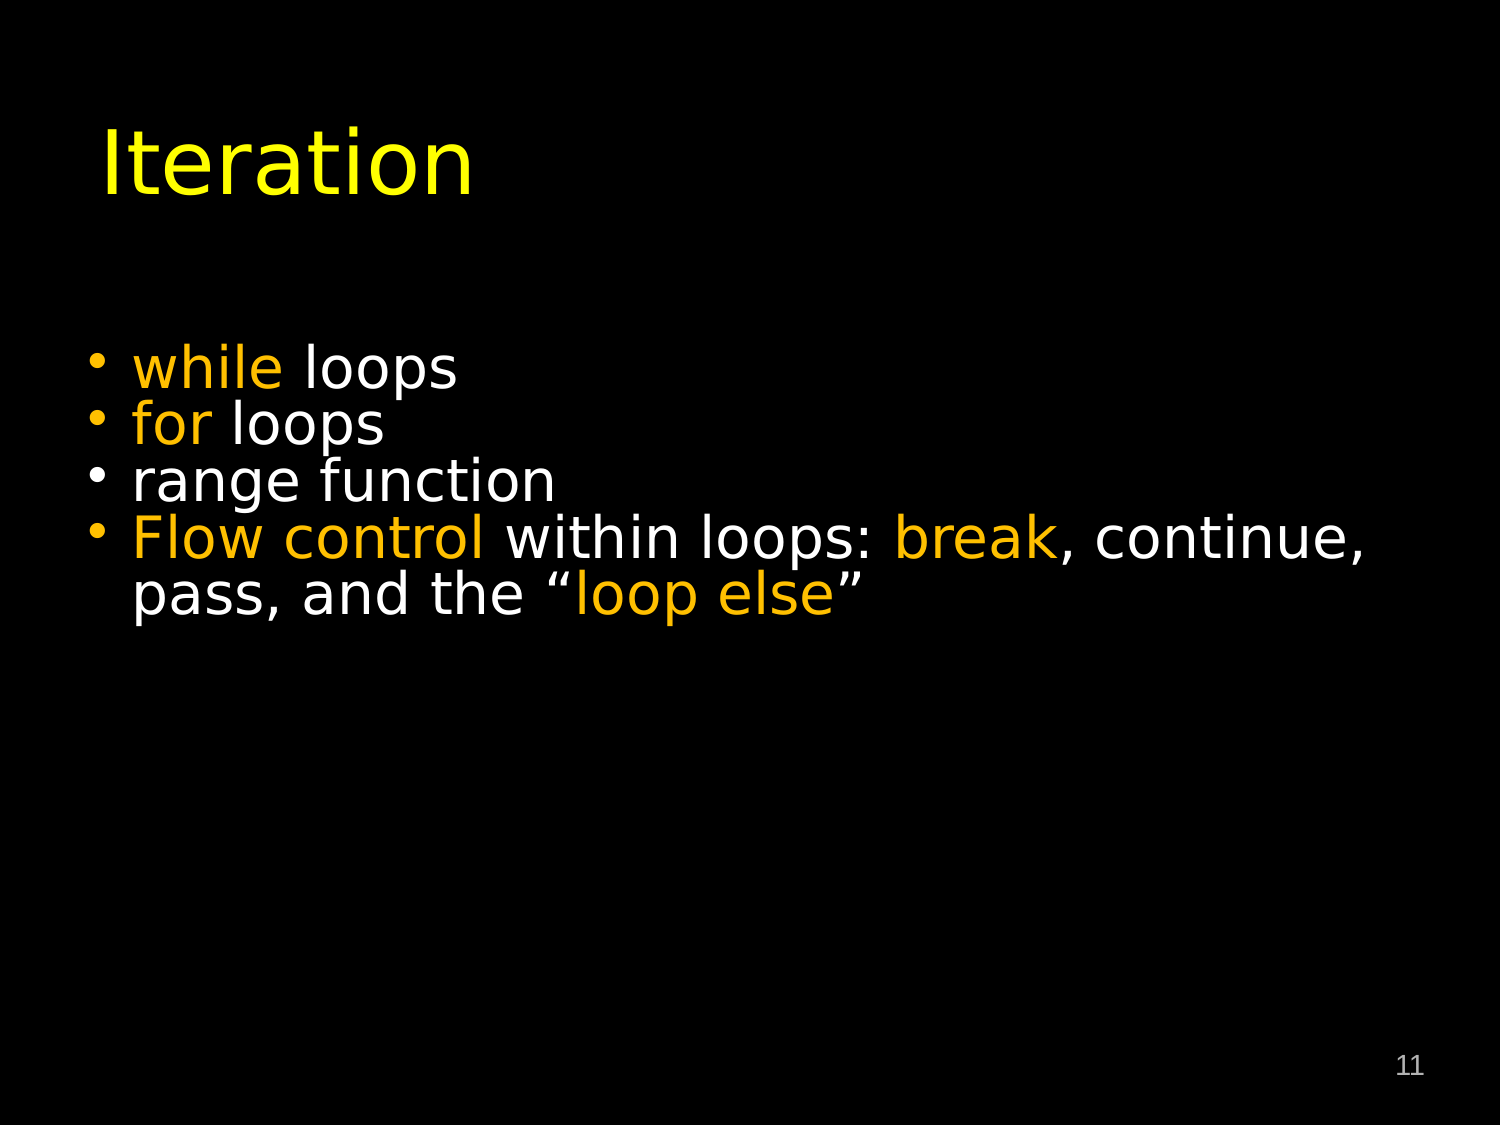

# Iteration
while loops
for loops
range function
Flow control within loops: break, continue, pass, and the “loop else”
11